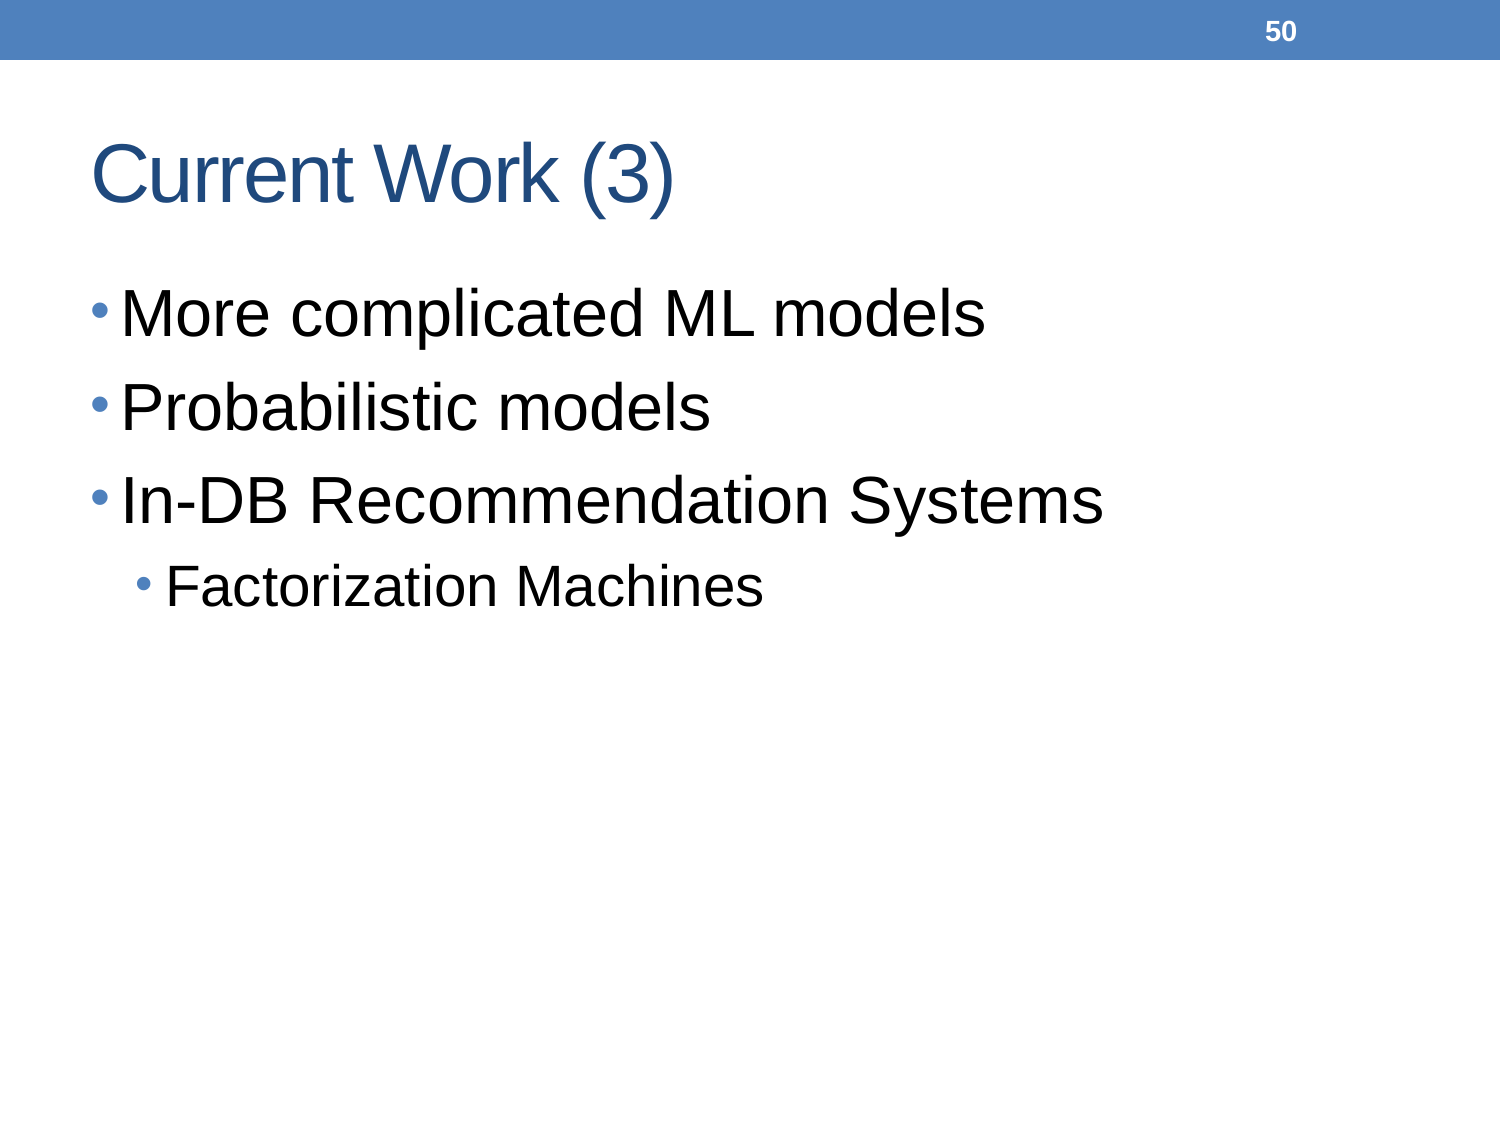

50
# Current Work (3)
More complicated ML models
Probabilistic models
In-DB Recommendation Systems
Factorization Machines